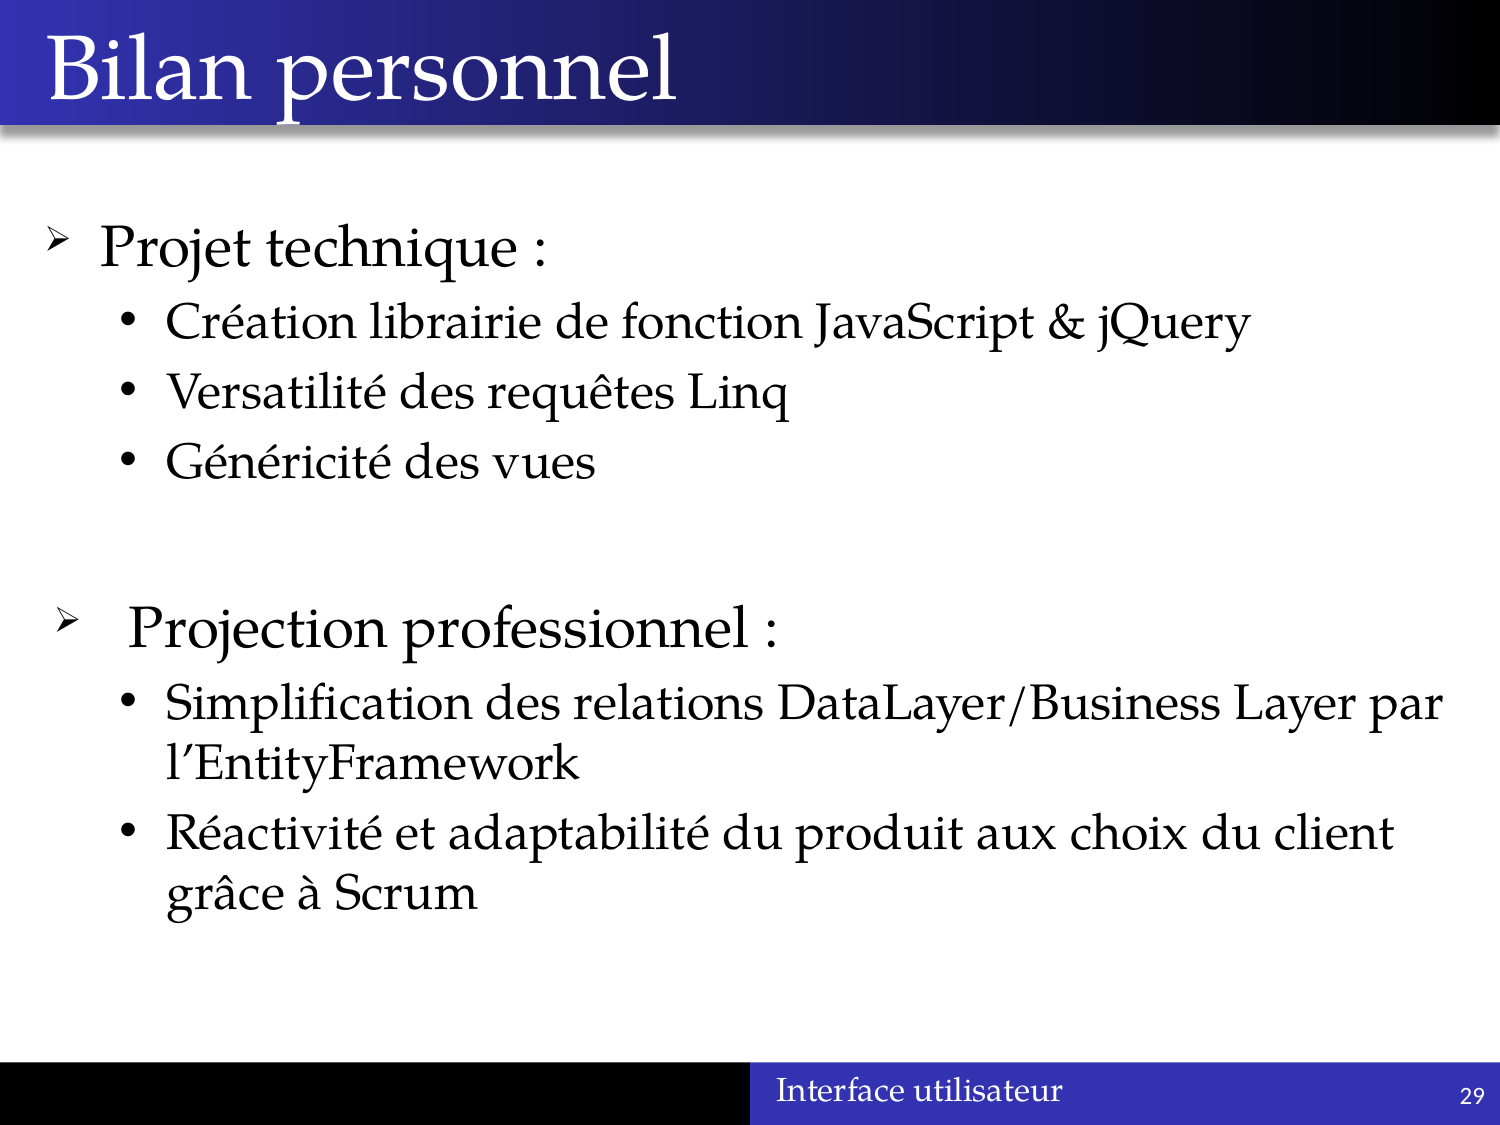

# Bilan personnel
Projet technique :
Création librairie de fonction JavaScript & jQuery
Versatilité des requêtes Linq
Généricité des vues

Projection professionnel :
Simplification des relations DataLayer/Business Layer par l’EntityFramework
Réactivité et adaptabilité du produit aux choix du client grâce à Scrum

Interface utilisateur
29